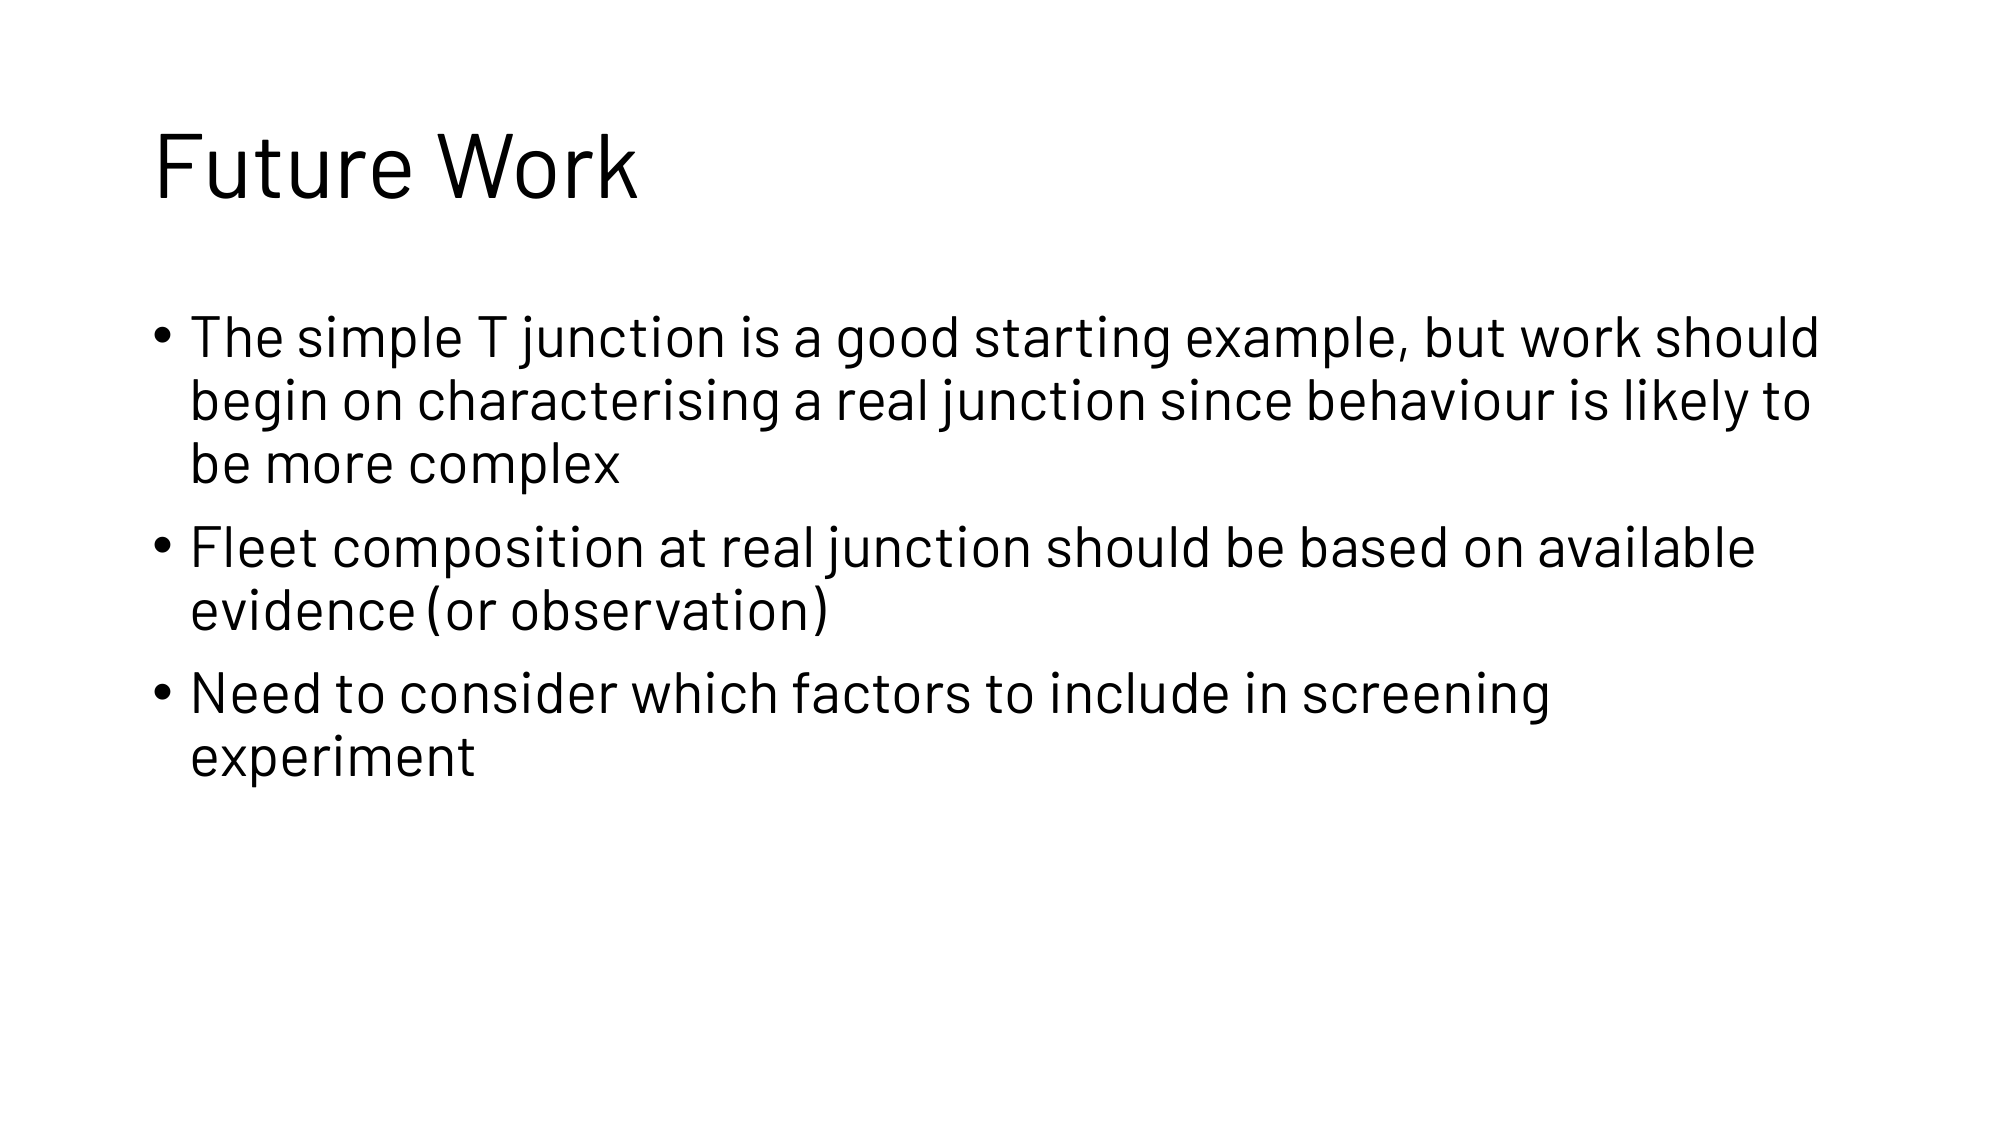

# Future Work
The simple T junction is a good starting example, but work should begin on characterising a real junction since behaviour is likely to be more complex
Fleet composition at real junction should be based on available evidence (or observation)
Need to consider which factors to include in screening experiment